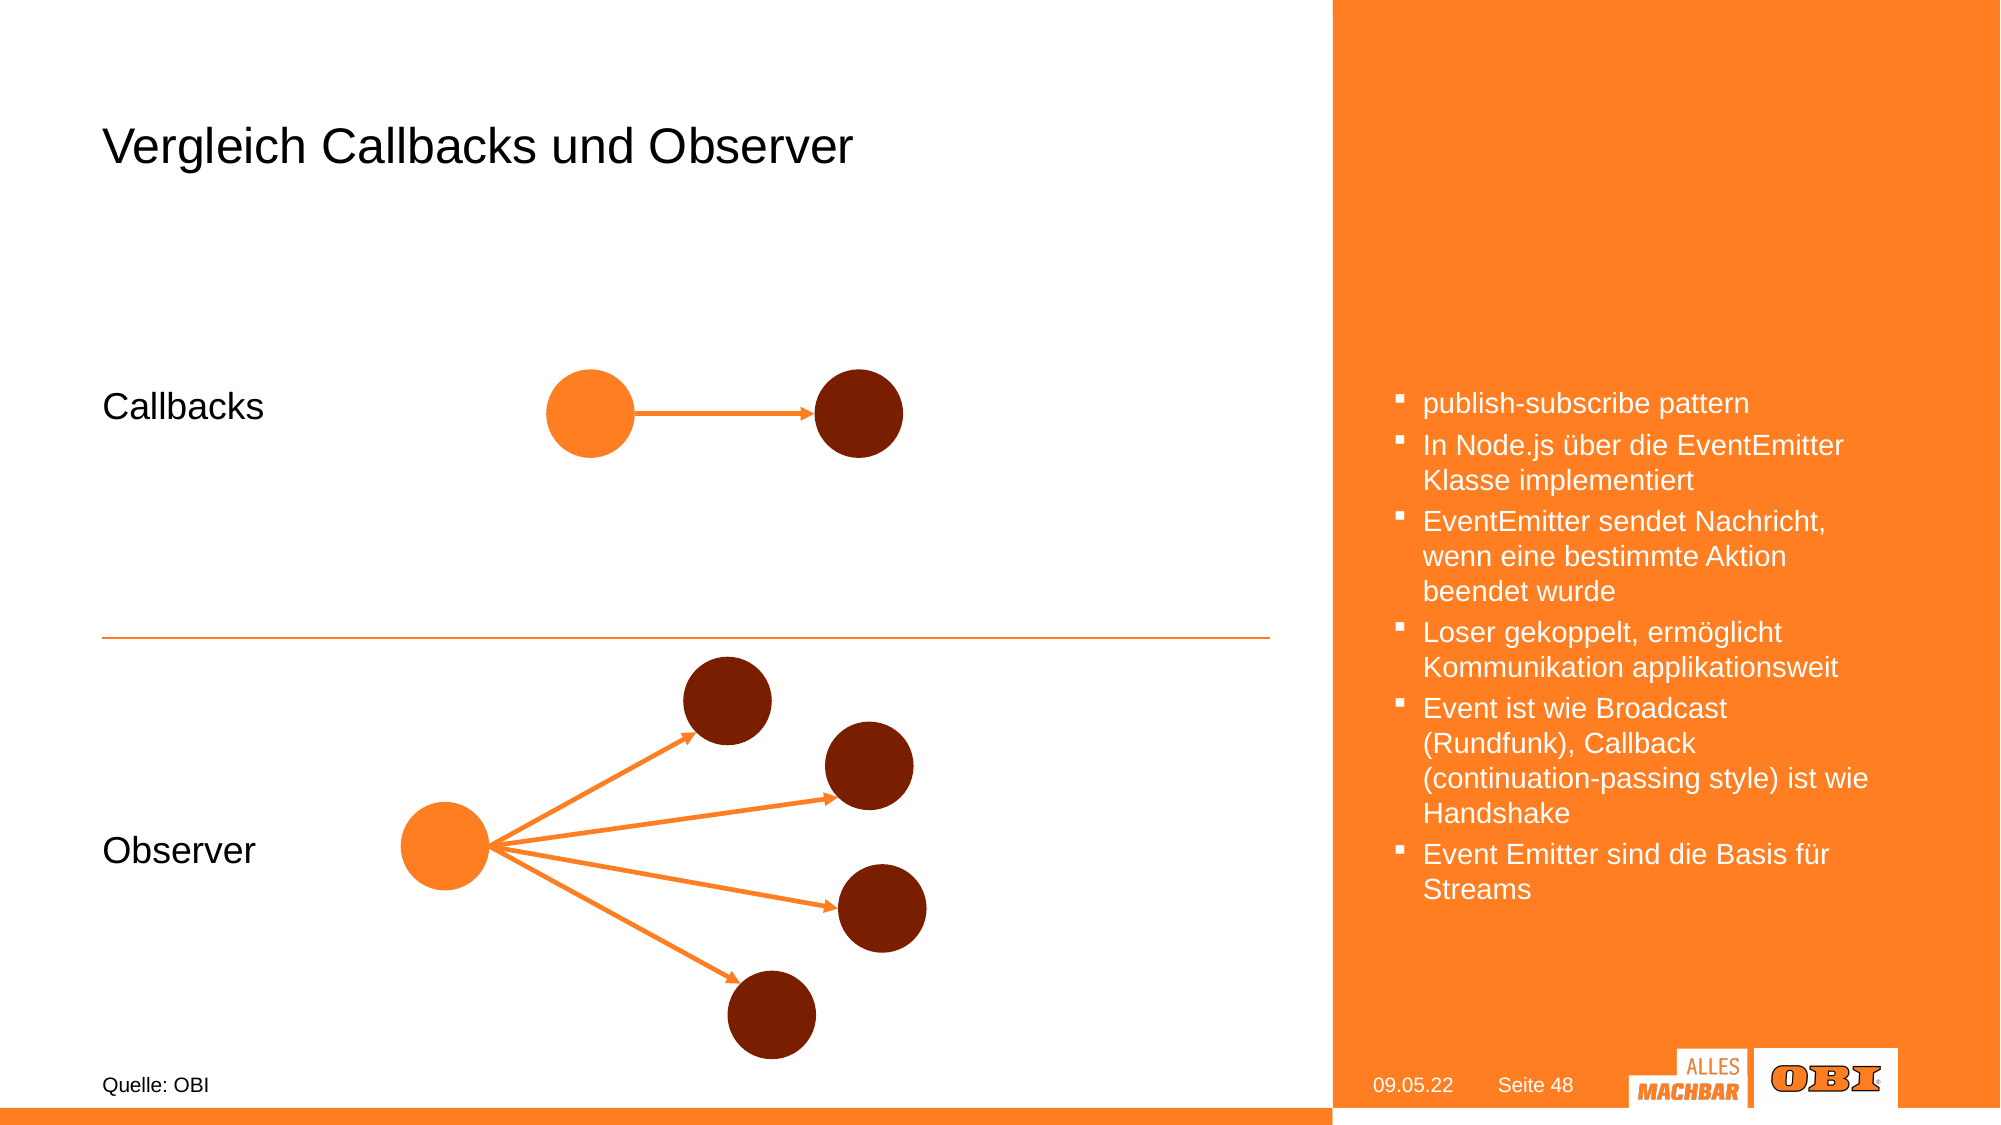

# Vergleich Callbacks und Observer

publish-subscribe pattern
In Node.js über die EventEmitter Klasse implementiert
EventEmitter sendet Nachricht, wenn eine bestimmte Aktion beendet wurde
Loser gekoppelt, ermöglicht Kommunikation applikationsweit
Event ist wie Broadcast (Rundfunk), Callback (continuation-passing style) ist wie Handshake
Event Emitter sind die Basis für Streams

Callbacks

Observer

Quelle: OBI
09.05.22
Seite 48